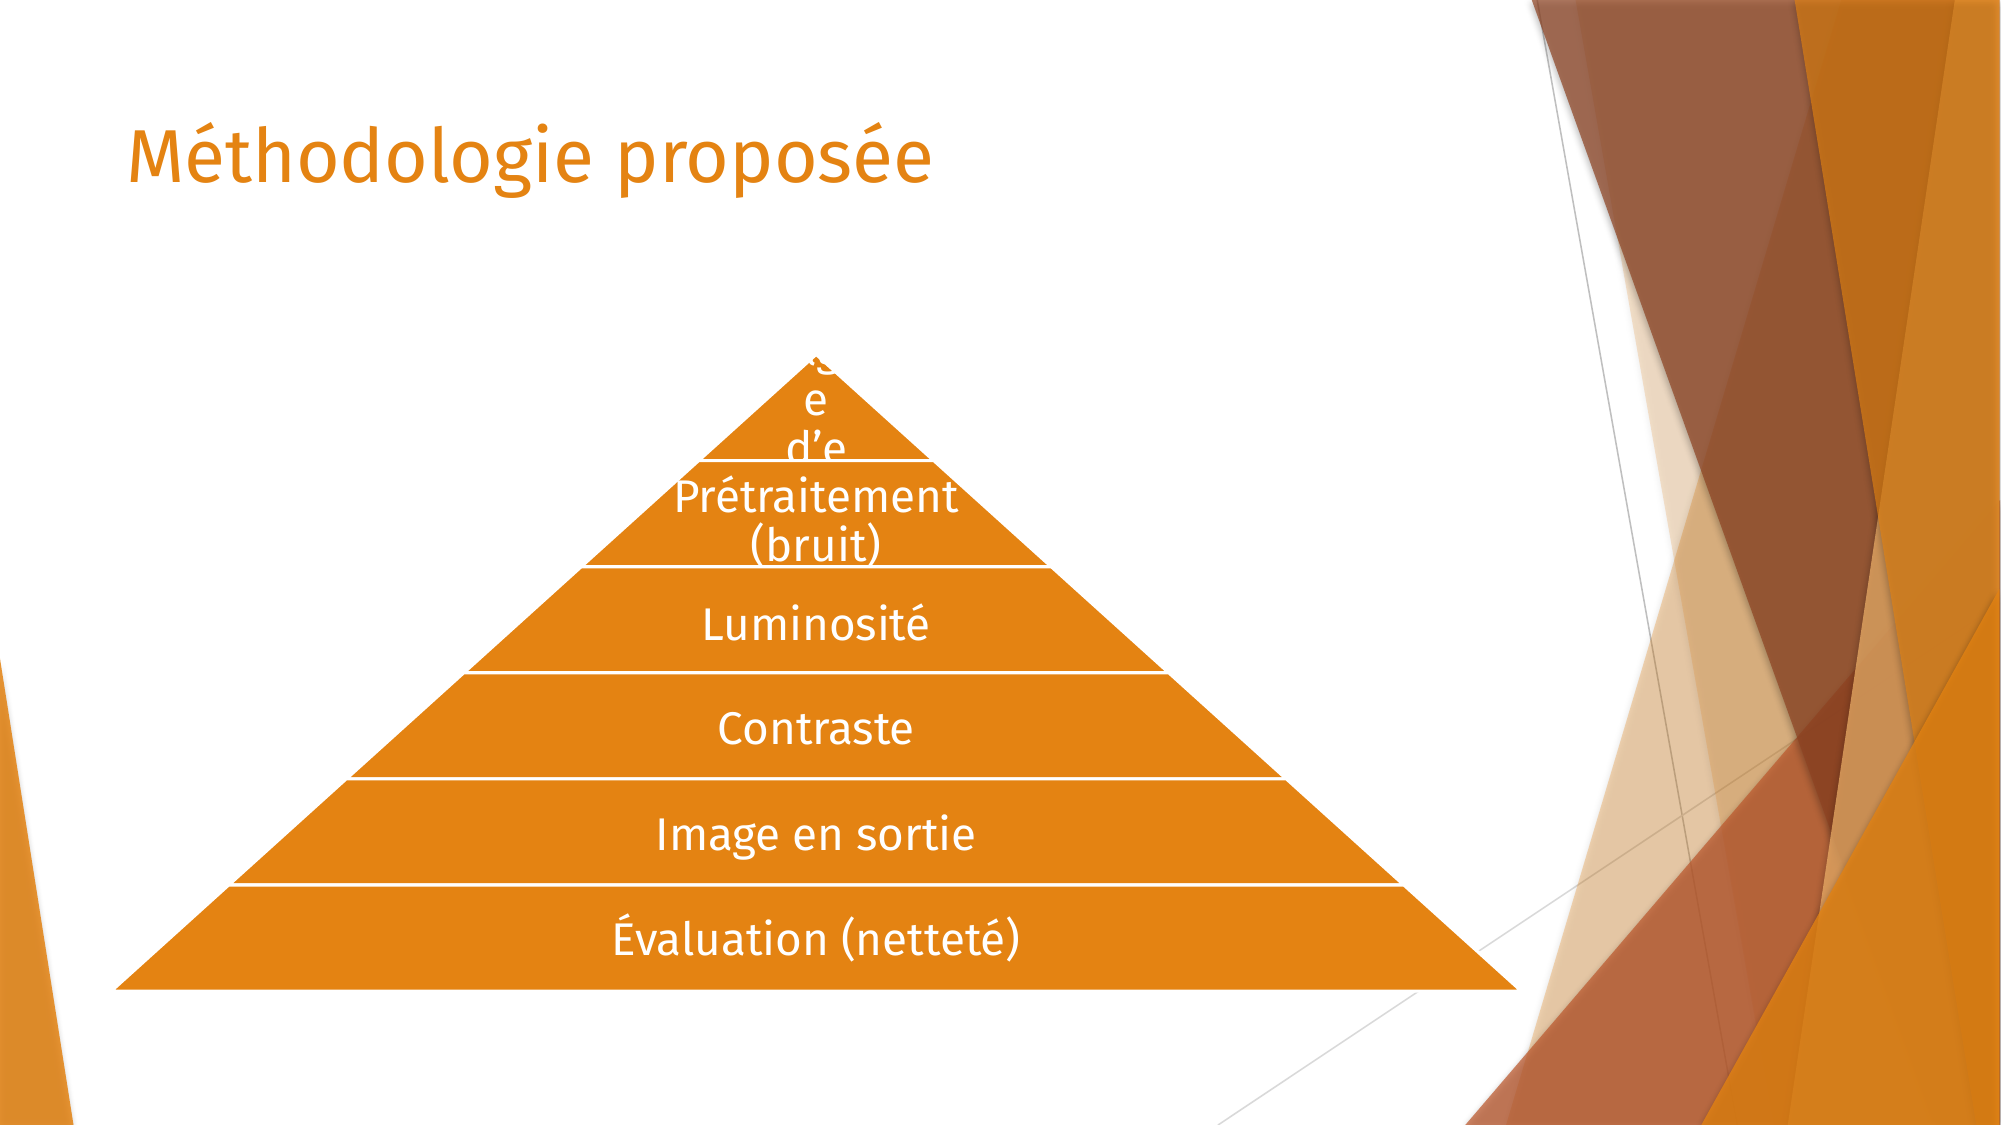

# Méthodologie proposée
Image d’entrée
Prétraitement (bruit)
Luminosité
Contraste
Image en sortie
Évaluation (netteté)